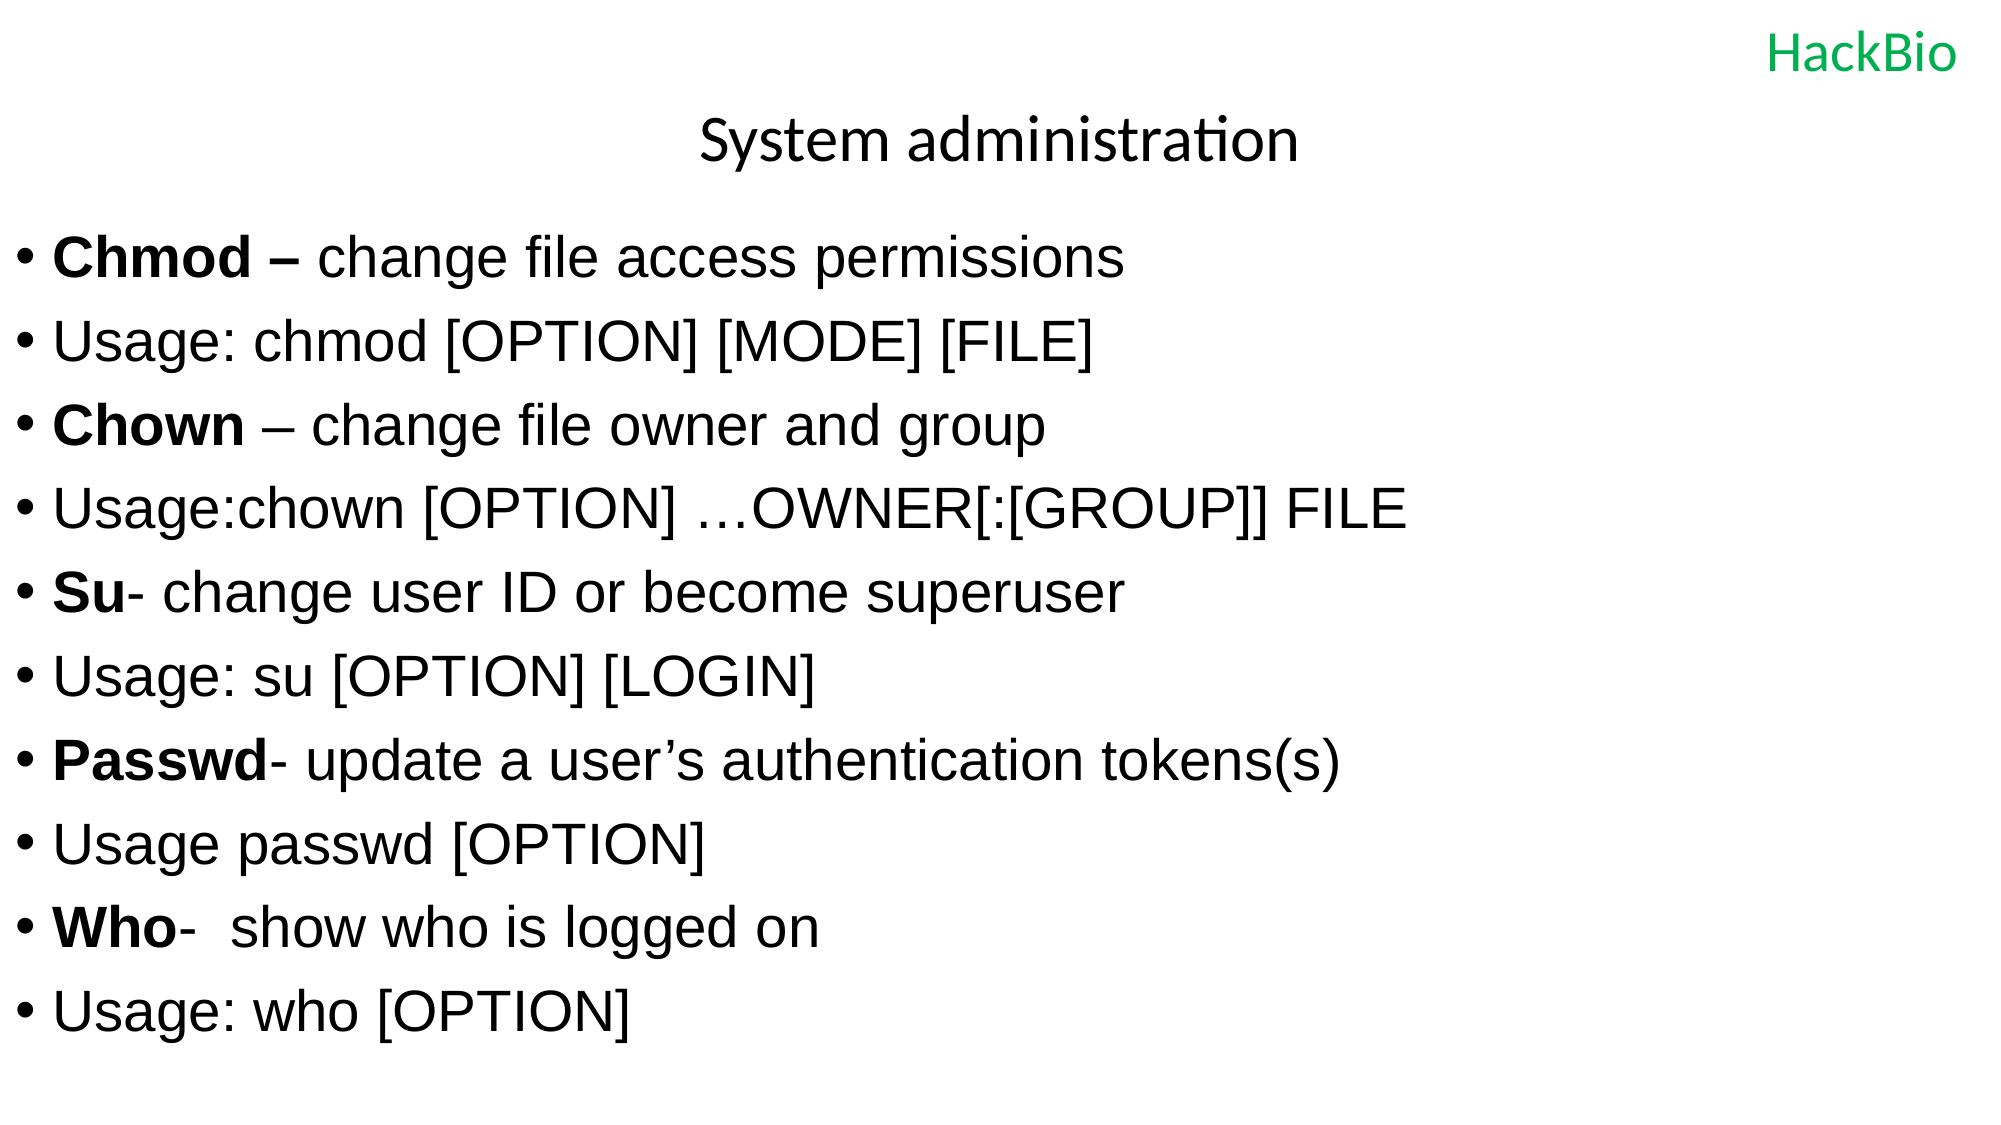

# System administration
Chmod – change file access permissions
Usage: chmod [OPTION] [MODE] [FILE]
Chown – change file owner and group
Usage:chown [OPTION] …OWNER[:[GROUP]] FILE
Su- change user ID or become superuser
Usage: su [OPTION] [LOGIN]
Passwd- update a user’s authentication tokens(s)
Usage passwd [OPTION]
Who-  show who is logged on
Usage: who [OPTION]